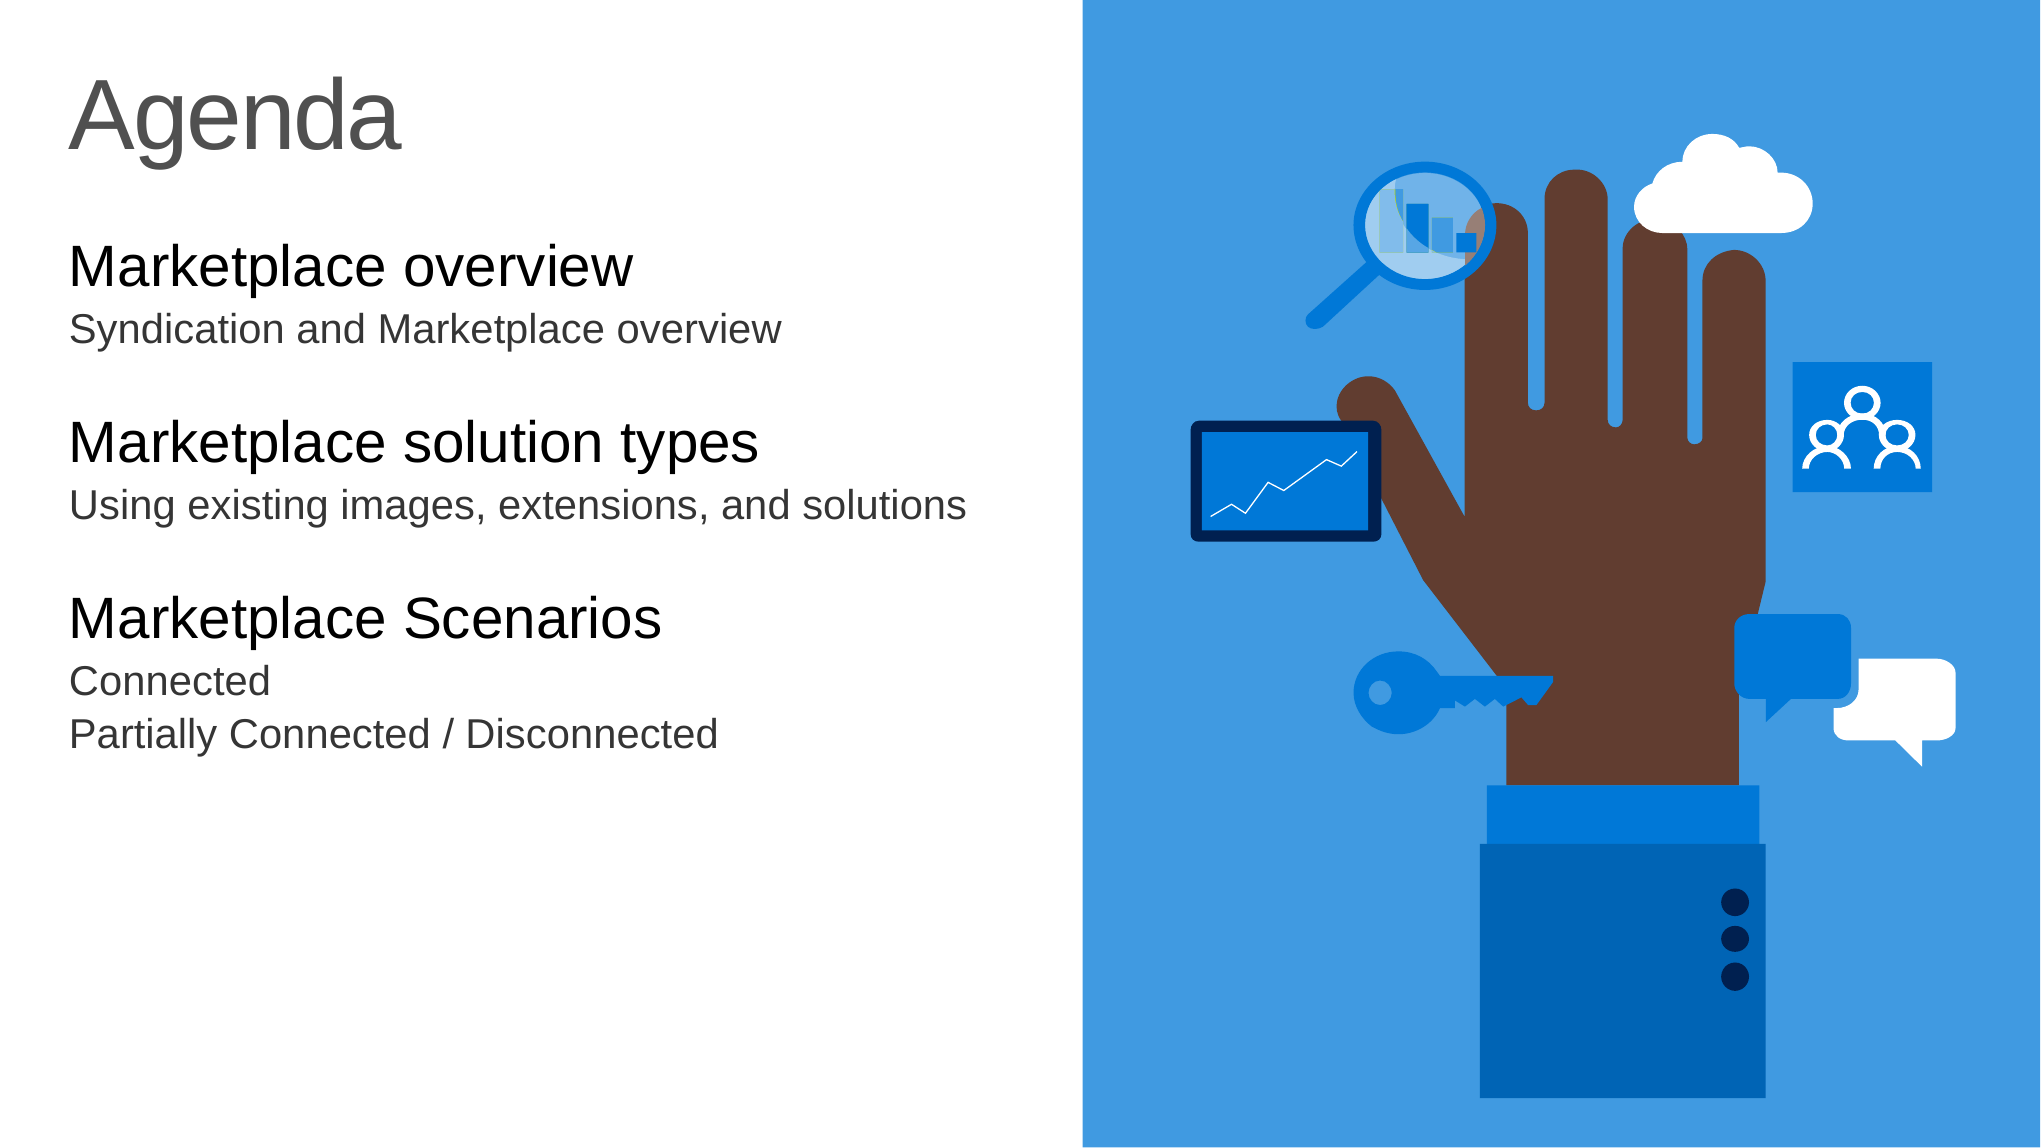

# Agenda
Marketplace overview
Syndication and Marketplace overview

Marketplace solution types
Using existing images, extensions, and solutions

Marketplace Scenarios
Connected
Partially Connected / Disconnected